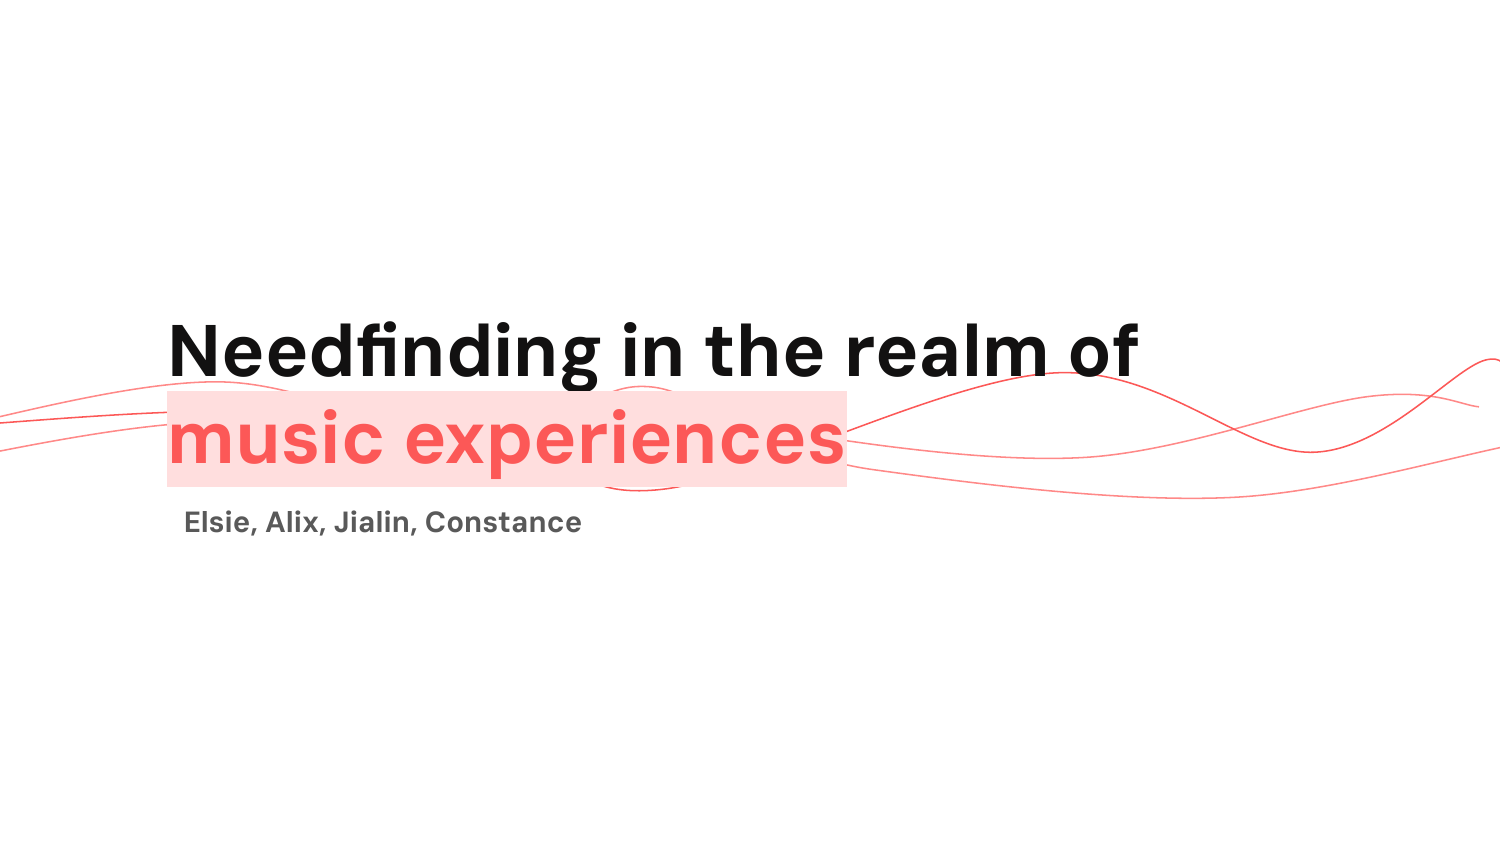

# Needfinding in the realm of music experiences

Elsie, Alix, Jialin, Constance